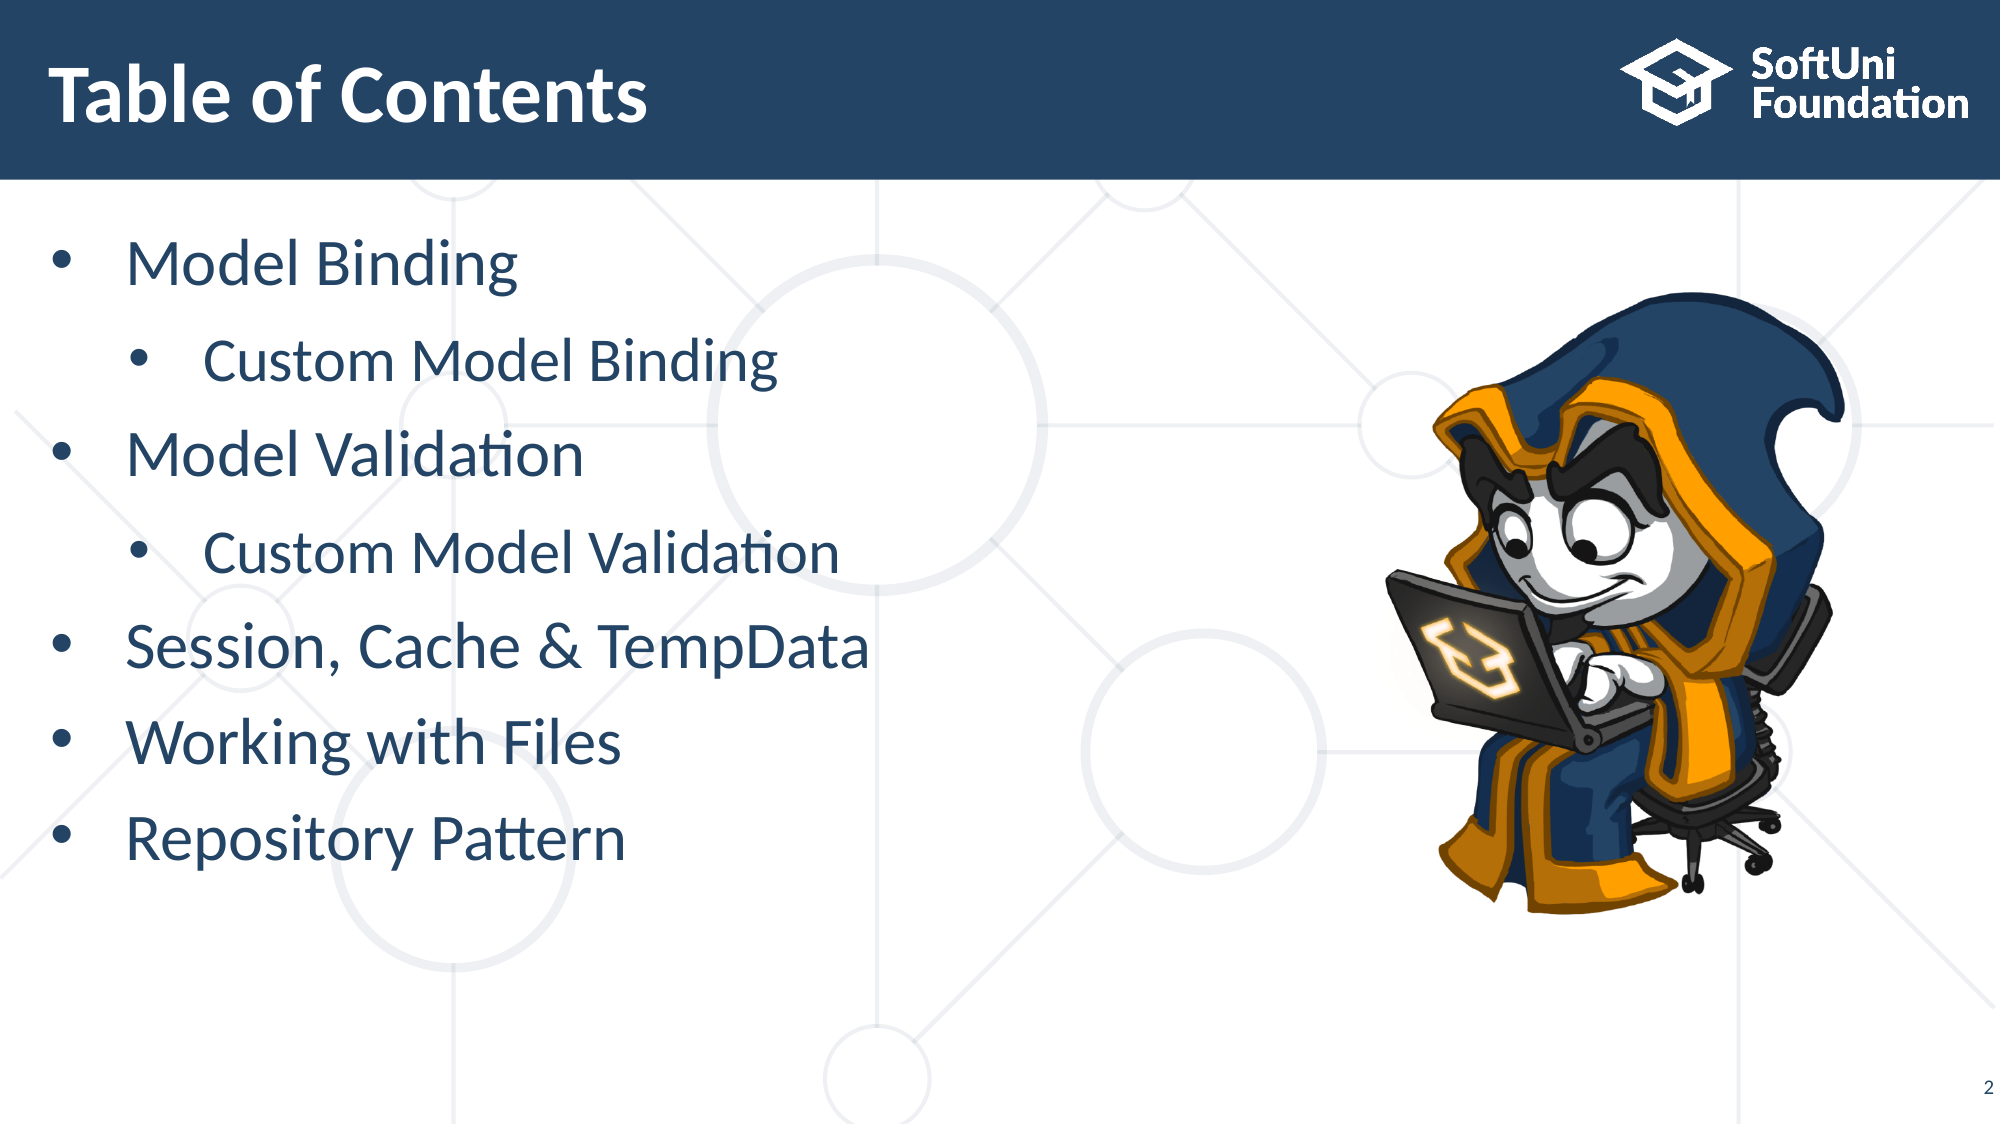

# Table of Contents
Model Binding
Custom Model Binding
Model Validation
Custom Model Validation
Session, Cache & TempData
Working with Files
Repository Pattern

2